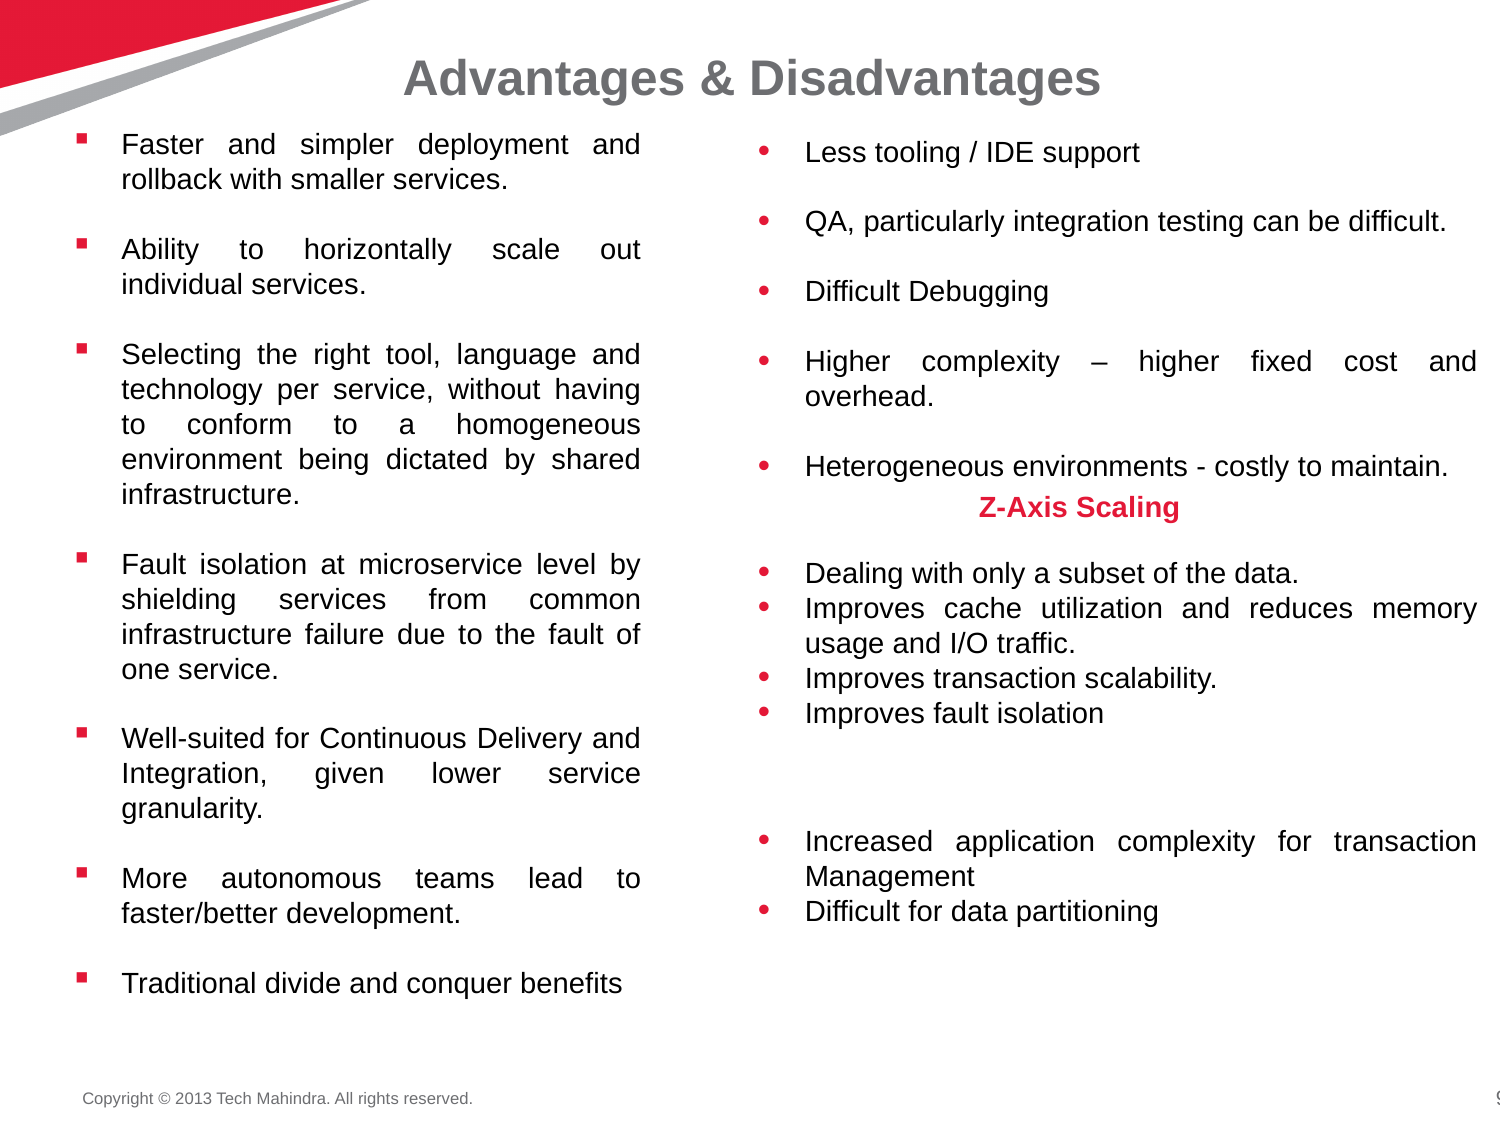

# Advantages & Disadvantages
Faster and simpler deployment and rollback with smaller services.

Ability to horizontally scale out individual services.

Selecting the right tool, language and technology per service, without having to conform to a homogeneous environment being dictated by shared infrastructure.

Fault isolation at microservice level by shielding services from common infrastructure failure due to the fault of one service.

Well-suited for Continuous Delivery and Integration, given lower service granularity.

More autonomous teams lead to faster/better development.

Traditional divide and conquer benefits
Less tooling / IDE support

QA, particularly integration testing can be difficult.

Difficult Debugging

Higher complexity – higher fixed cost and overhead.

Heterogeneous environments - costly to maintain.

Z-Axis Scaling
Dealing with only a subset of the data.
Improves cache utilization and reduces memory usage and I/O traffic.
Improves transaction scalability.
Improves fault isolation
Increased application complexity for transaction Management
Difficult for data partitioning